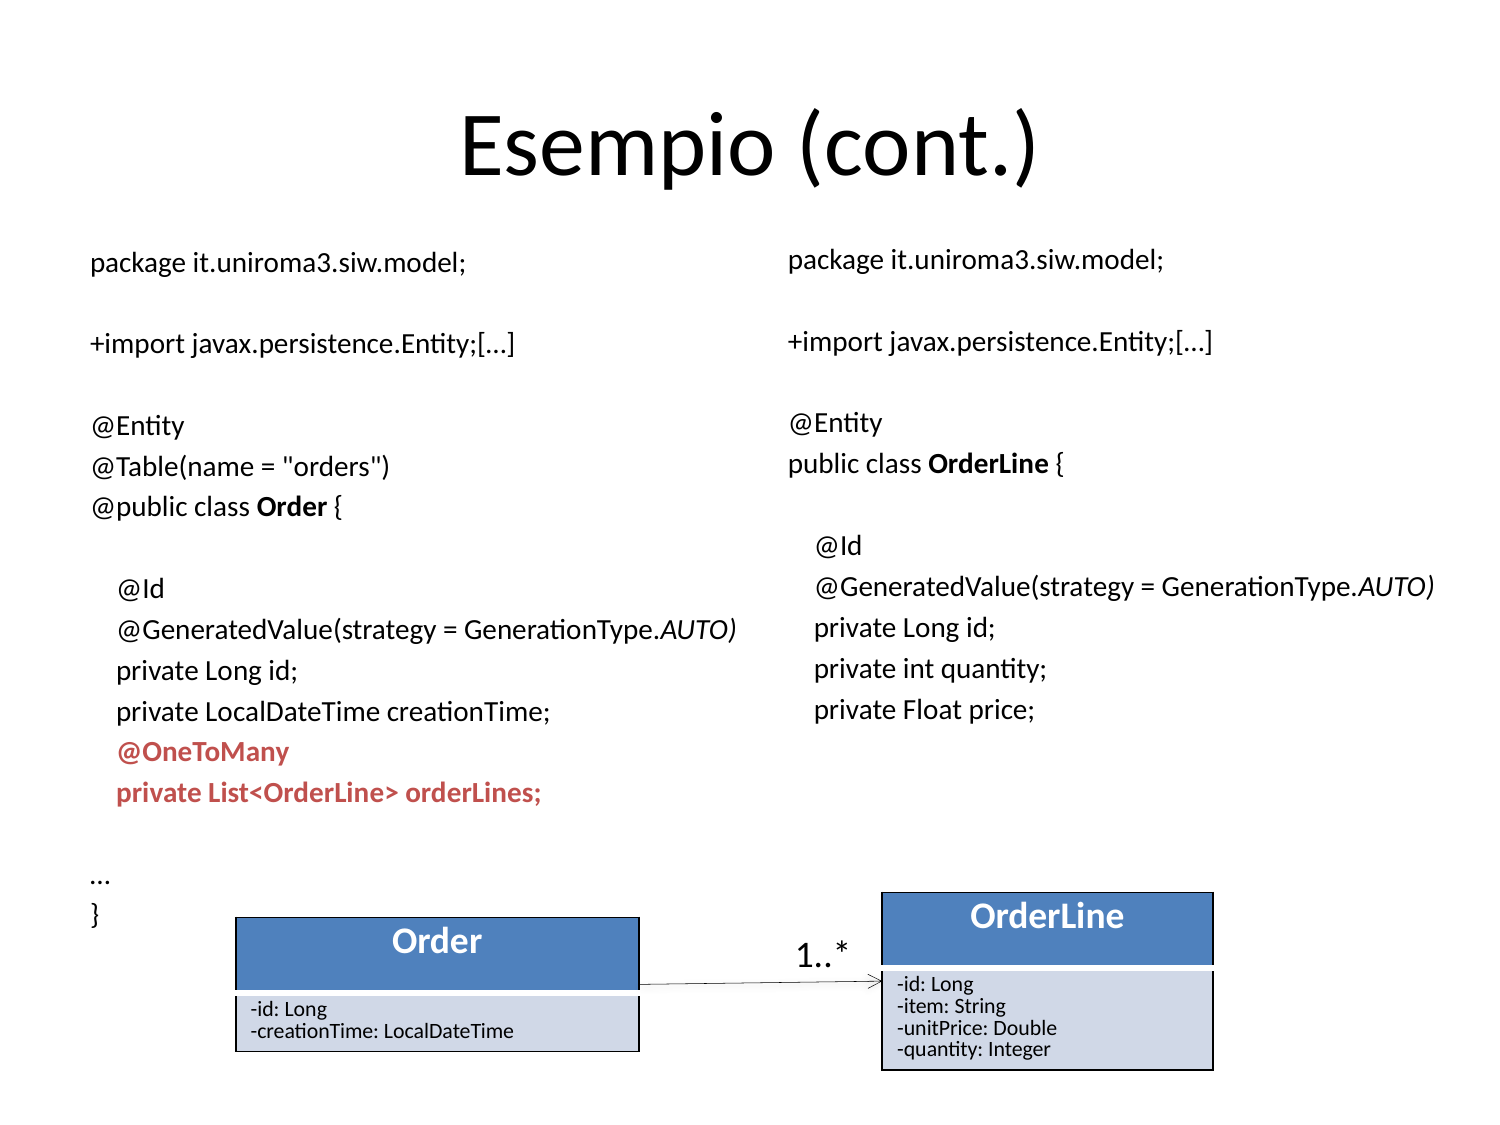

# Esempio (cont.)
package it.uniroma3.siw.model;

+import javax.persistence.Entity;[…]

@Entity
public class OrderLine {

    @Id
    @GeneratedValue(strategy = GenerationType.AUTO)
    private Long id;
    private int quantity;
    private Float price;
package it.uniroma3.siw.model;

+import javax.persistence.Entity;[…]

@Entity
@Table(name = "orders")
@public class Order {

    @Id
    @GeneratedValue(strategy = GenerationType.AUTO)
    private Long id;
    private LocalDateTime creationTime;
    @OneToMany
    private List<OrderLine> orderLines;

…
}
| OrderLine |
| --- |
| -id: Long -item: String -unitPrice: Double -quantity: Integer |
| Order |
| --- |
| -id: Long -creationTime: LocalDateTime |
1..*